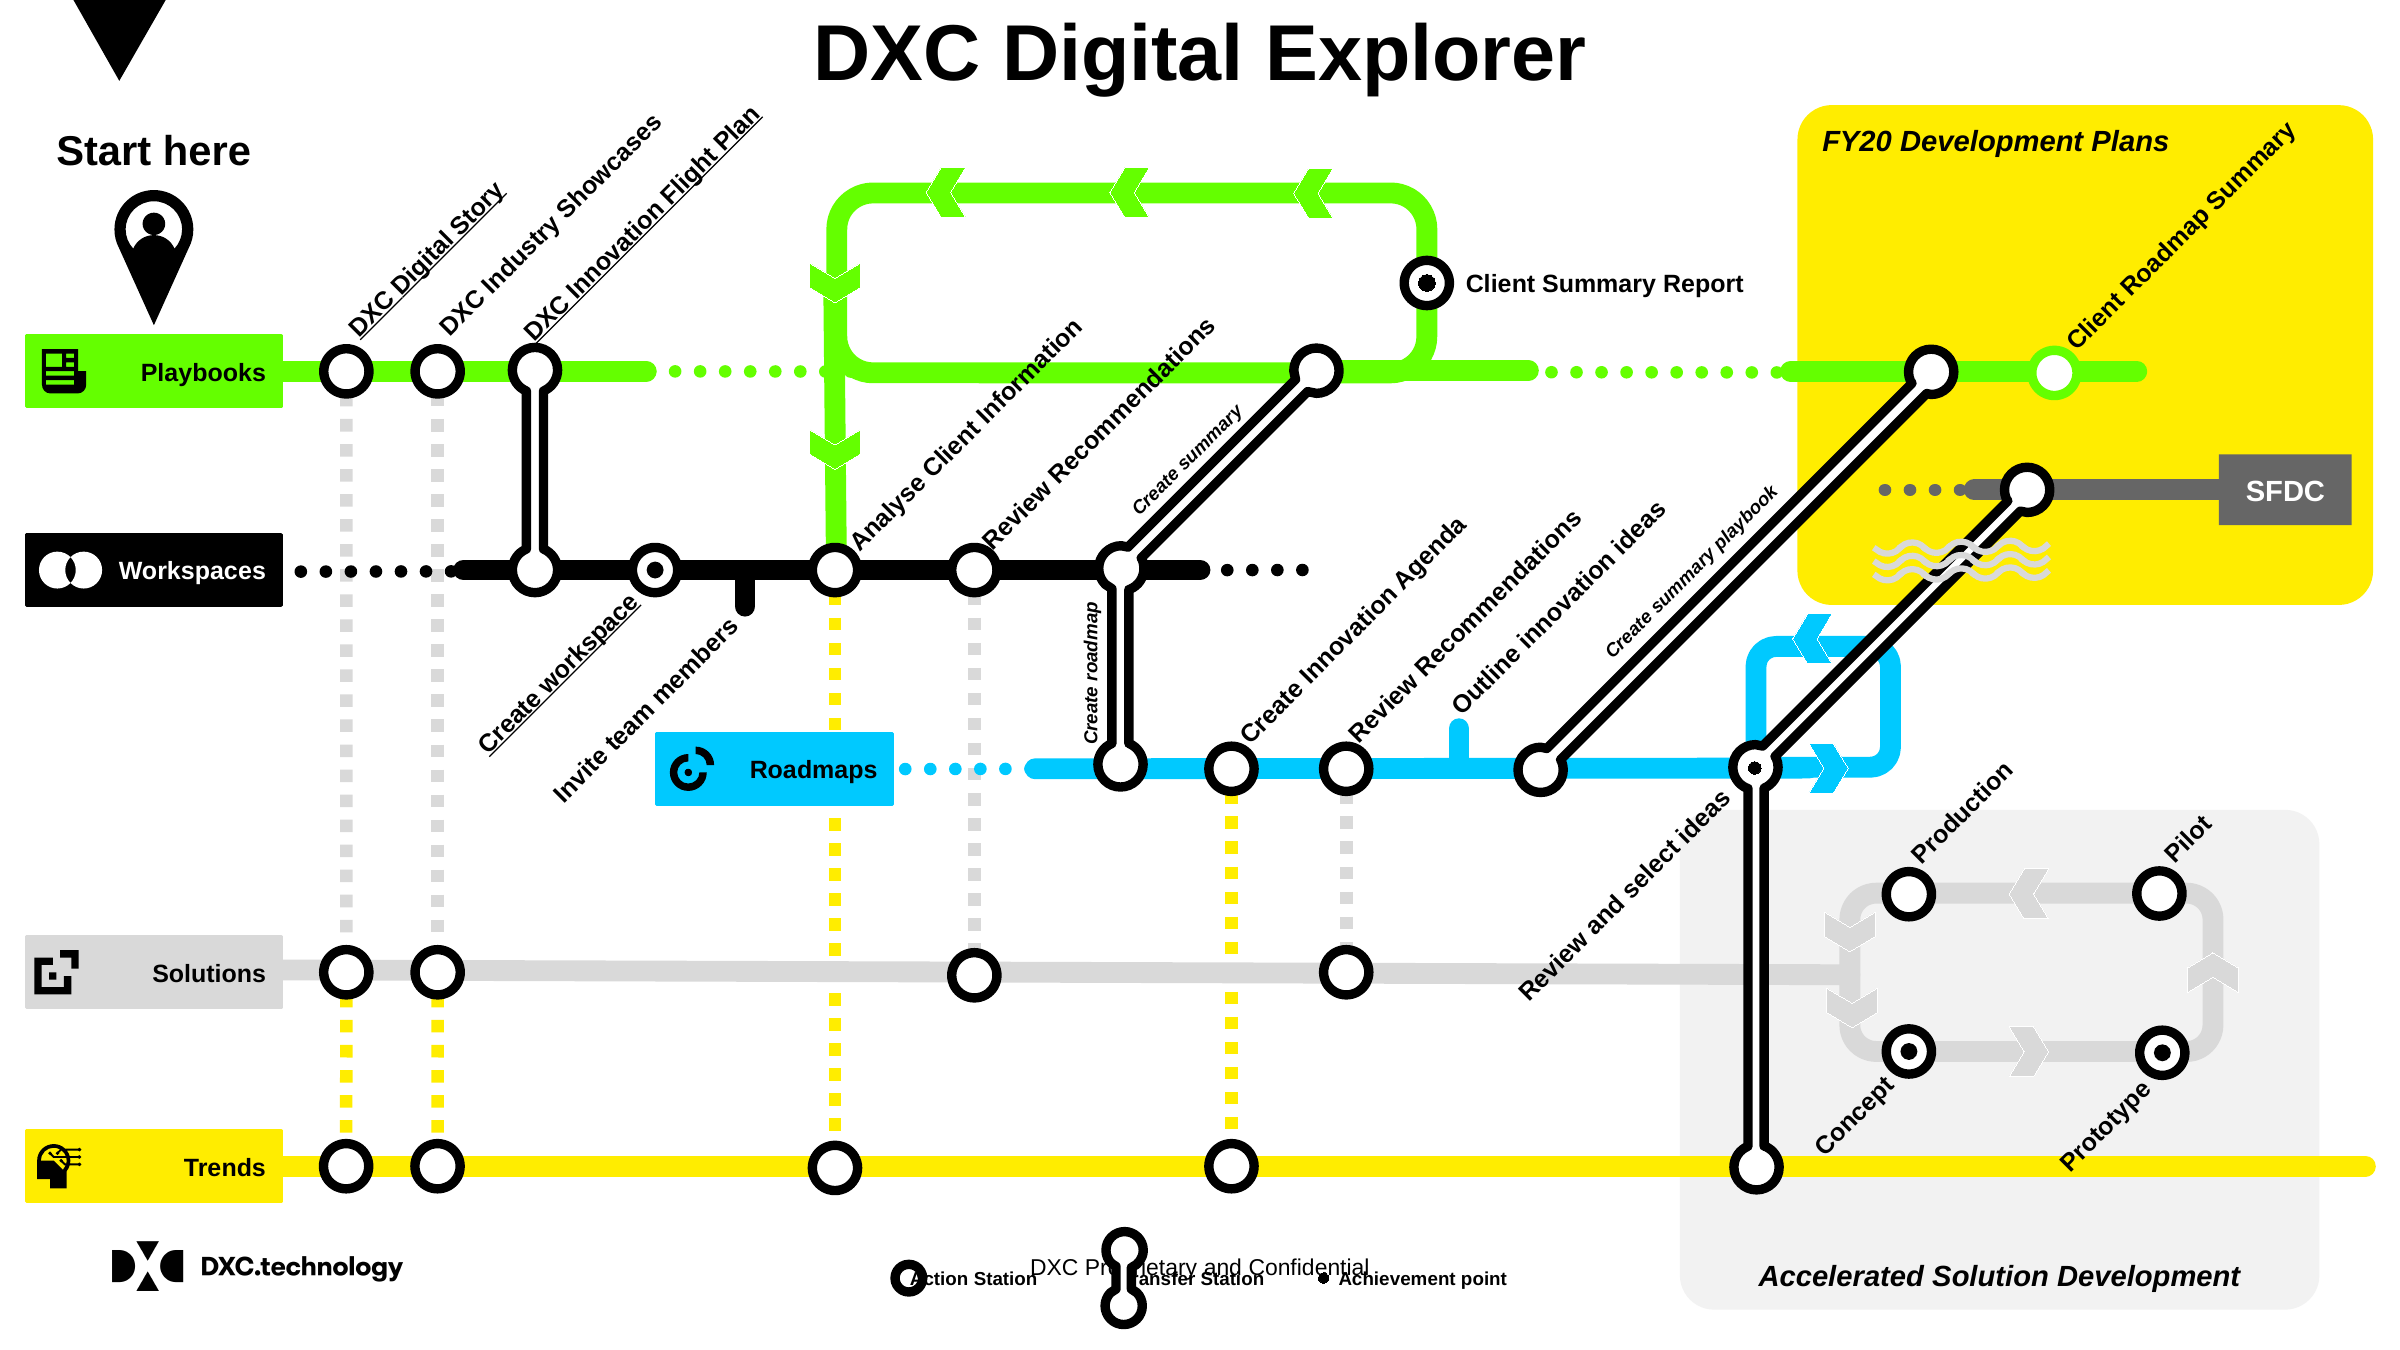

# DXC Digital Explorer
FY20 Development Plans
Start here

DXC Innovation Flight Plan
DXC Industry Showcases
Client Roadmap Summary
DXC Digital Story

Client Summary Report

Playbooks

Review Recommendations
Analyse Client Information

Create summary

SFDC

Workspaces

Create summary playbook
Outline innovation ideas
Review Recommendations
Create Innovation Agenda

Create workspace
Create roadmap
Invite team members
Roadmaps

Production
Accelerated Solution Development
Pilot

Review and select ideas

Solutions

Concept
Prototype
Trends

Achievement point

Action Station
Transfer Station